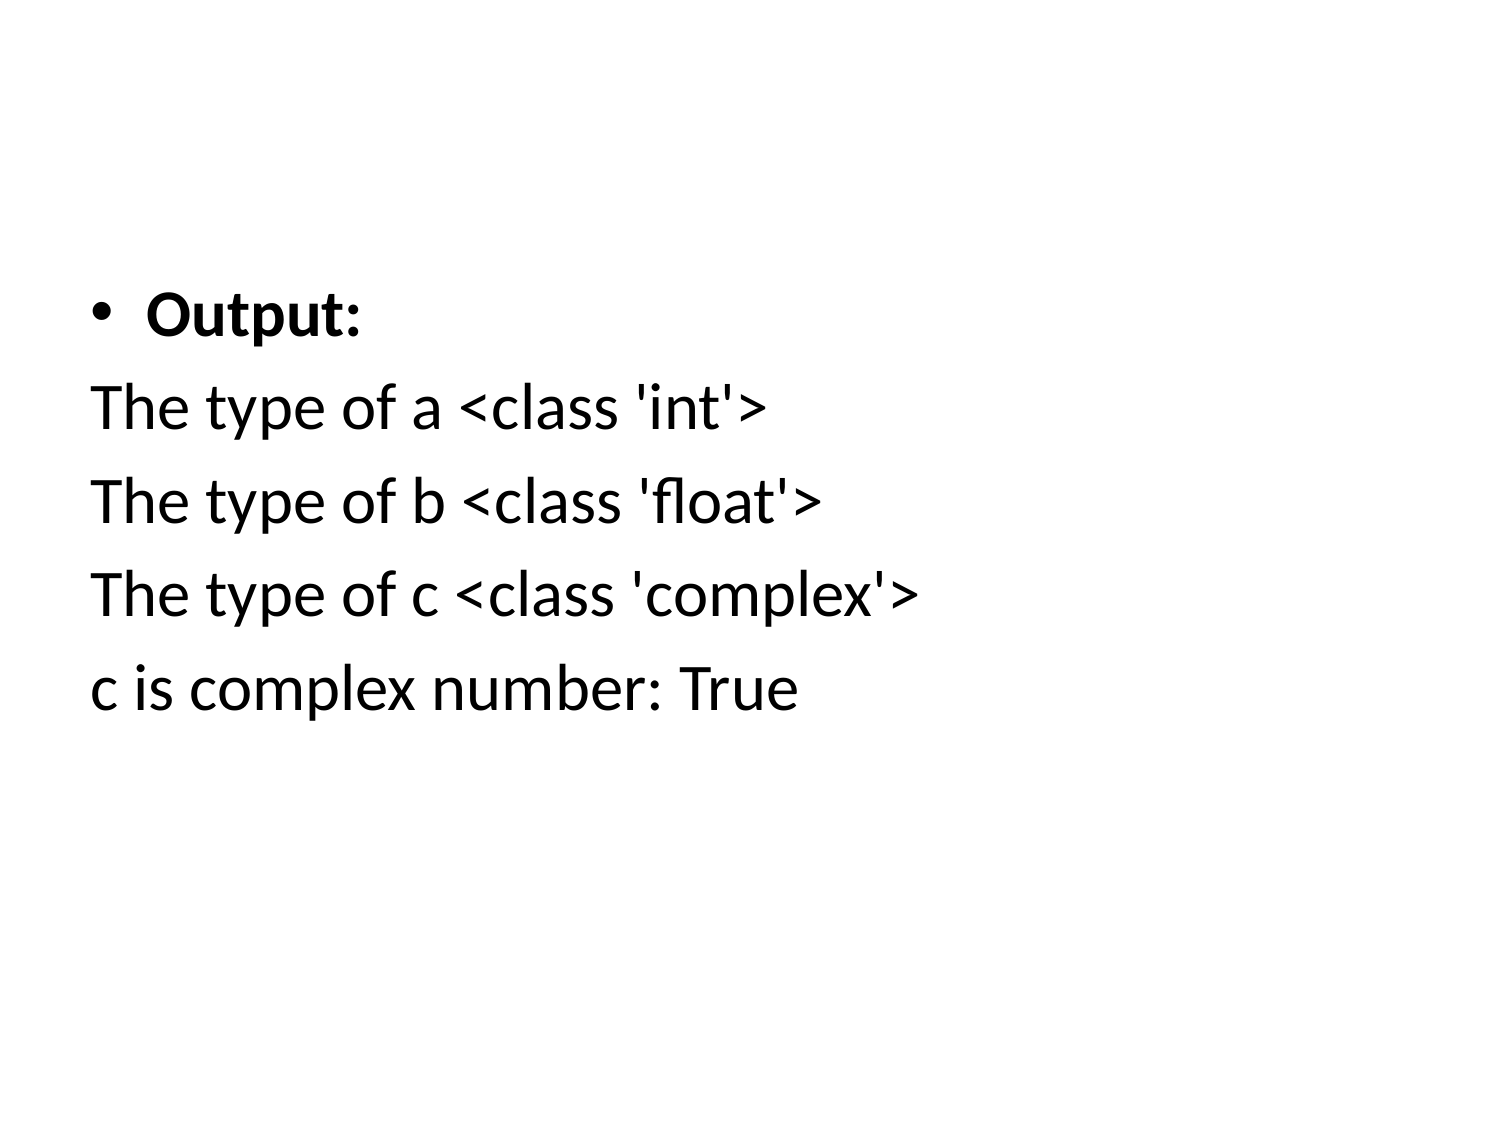

#
Output:
The type of a <class 'int'>
The type of b <class 'float'>
The type of c <class 'complex'>
c is complex number: True